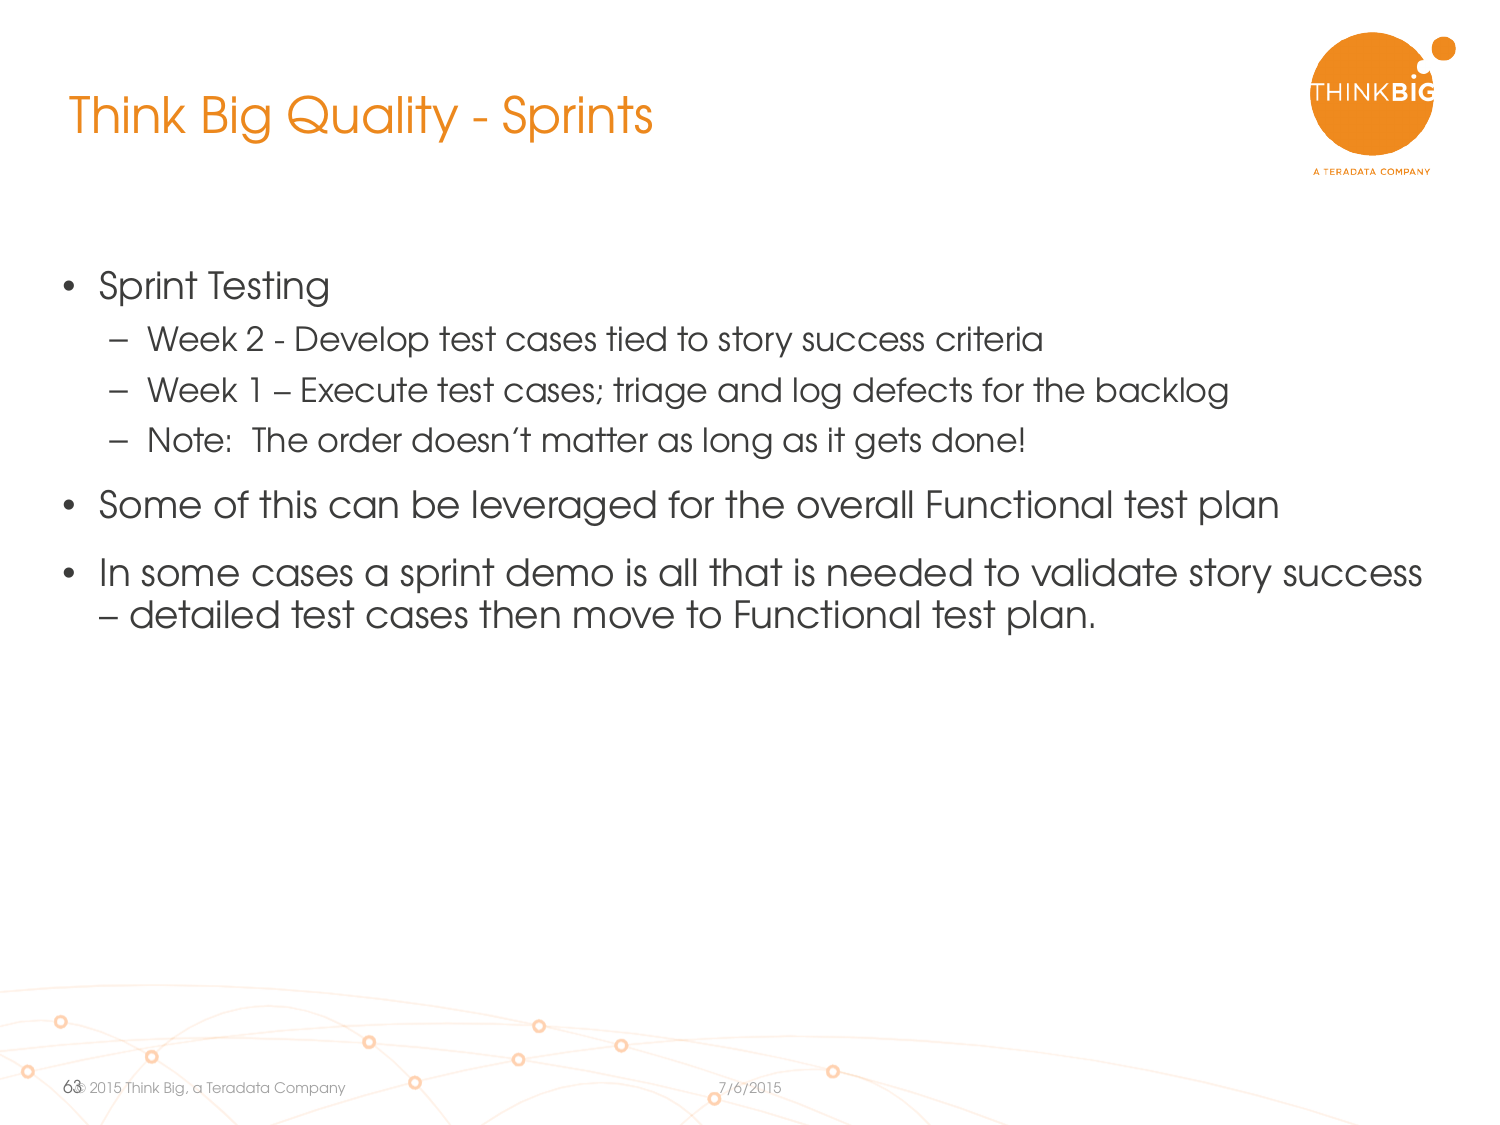

# Think Big Quality - Sprints
Sprint Testing
Week 2 - Develop test cases tied to story success criteria
Week 1 – Execute test cases; triage and log defects for the backlog
Note:  The order doesn’t matter as long as it gets done!
Some of this can be leveraged for the overall Functional test plan
In some cases a sprint demo is all that is needed to validate story success – detailed test cases then move to Functional test plan.
7/6/2015
© 2015 Think Big, a Teradata Company